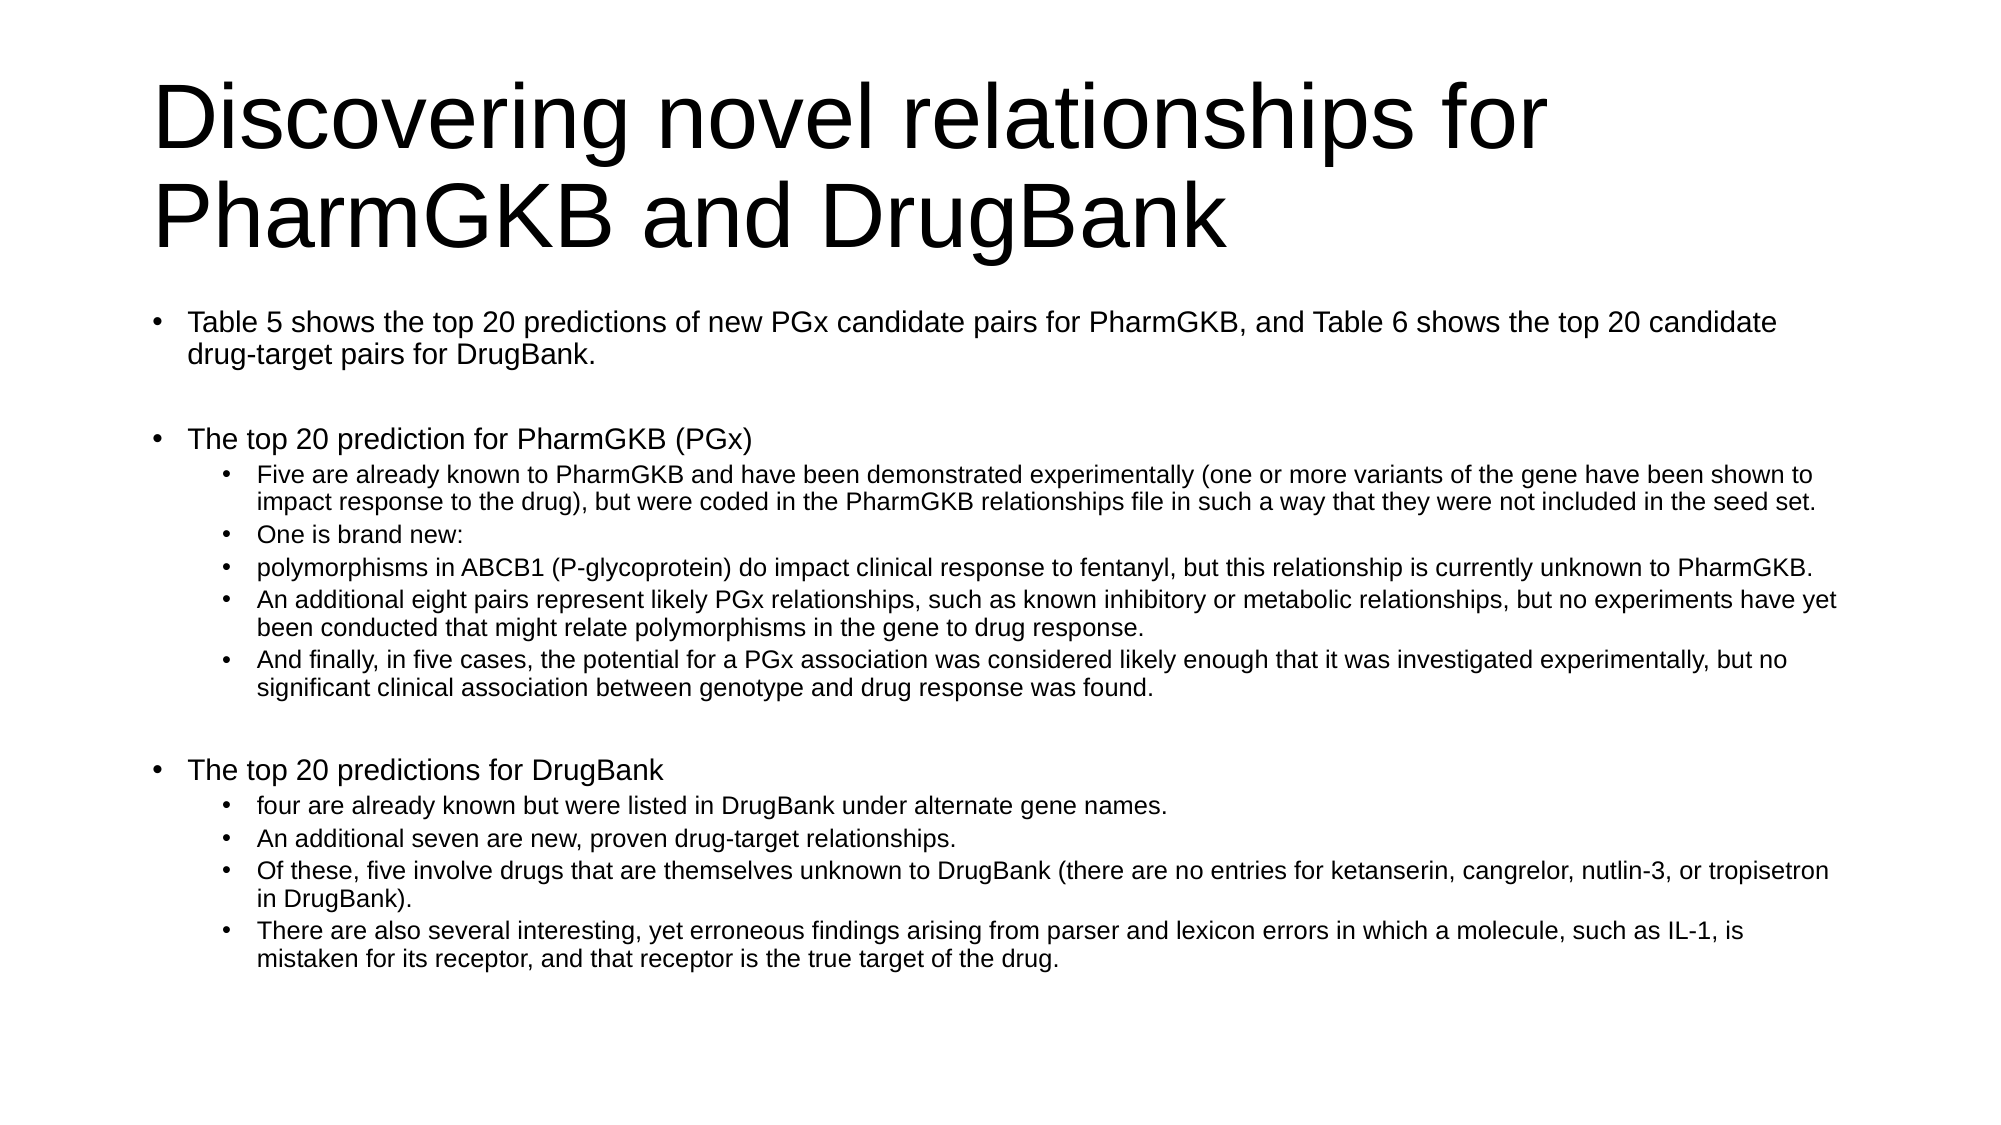

# Discovering novel relationships for PharmGKB and DrugBank
Table 5 shows the top 20 predictions of new PGx candidate pairs for PharmGKB, and Table 6 shows the top 20 candidate drug-target pairs for DrugBank.

The top 20 prediction for PharmGKB (PGx)
Five are already known to PharmGKB and have been demonstrated experimentally (one or more variants of the gene have been shown to impact response to the drug), but were coded in the PharmGKB relationships file in such a way that they were not included in the seed set.
One is brand new:
polymorphisms in ABCB1 (P-glycoprotein) do impact clinical response to fentanyl, but this relationship is currently unknown to PharmGKB.
An additional eight pairs represent likely PGx relationships, such as known inhibitory or metabolic relationships, but no experiments have yet been conducted that might relate polymorphisms in the gene to drug response.
And finally, in five cases, the potential for a PGx association was considered likely enough that it was investigated experimentally, but no significant clinical association between genotype and drug response was found.

The top 20 predictions for DrugBank
four are already known but were listed in DrugBank under alternate gene names.
An additional seven are new, proven drug-target relationships.
Of these, five involve drugs that are themselves unknown to DrugBank (there are no entries for ketanserin, cangrelor, nutlin-3, or tropisetron in DrugBank).
There are also several interesting, yet erroneous findings arising from parser and lexicon errors in which a molecule, such as IL-1, is mistaken for its receptor, and that receptor is the true target of the drug.